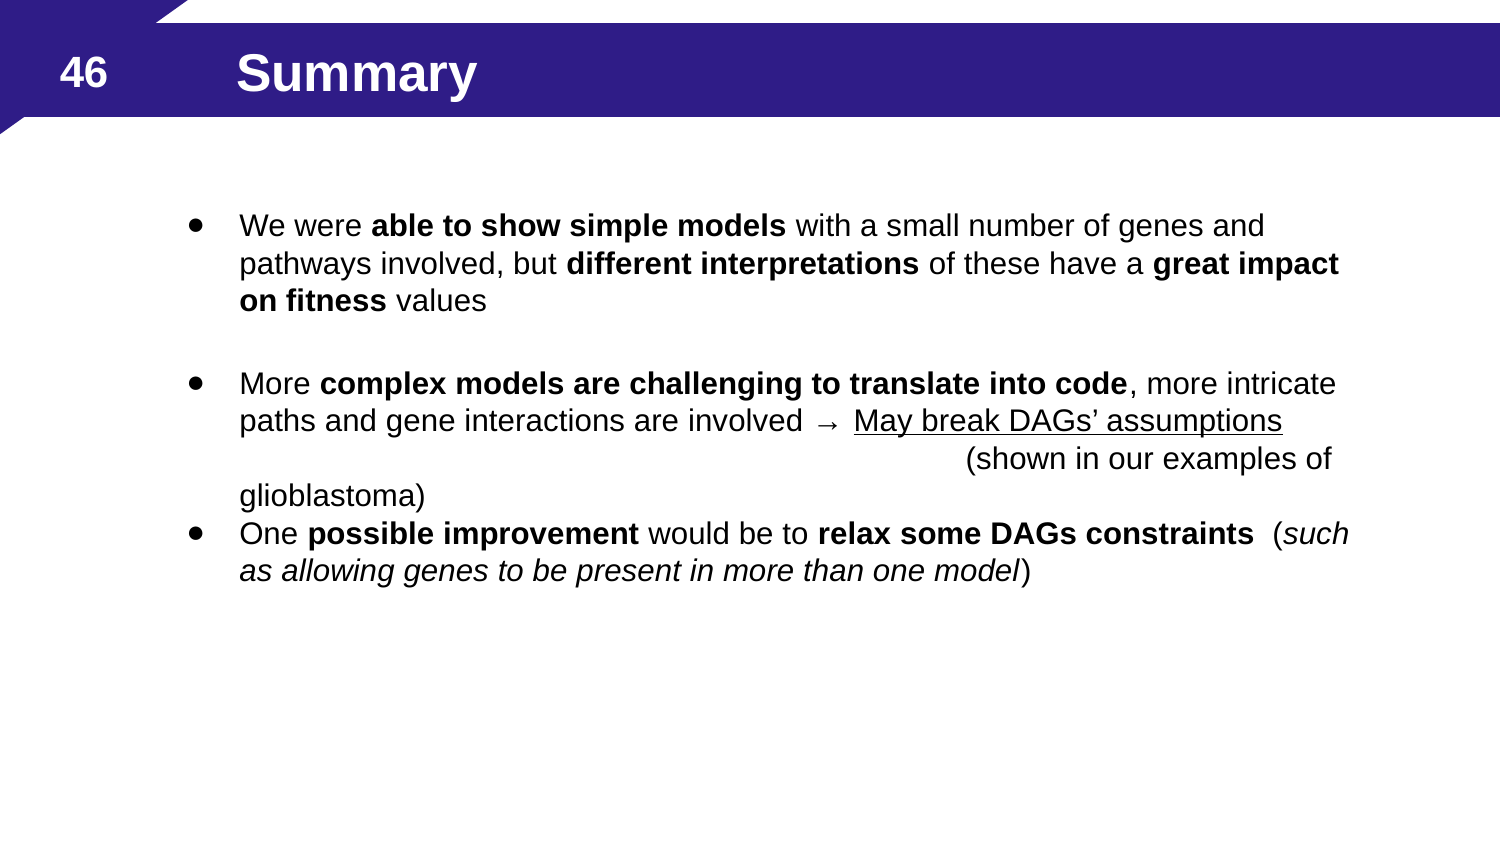

# Summary
46
We were able to show simple models with a small number of genes and pathways involved, but different interpretations of these have a great impact on fitness values
More complex models are challenging to translate into code, more intricate paths and gene interactions are involved → May break DAGs’ assumptions
                                                                                   (shown in our examples of glioblastoma)

One possible improvement would be to relax some DAGs constraints  (such as allowing genes to be present in more than one model)